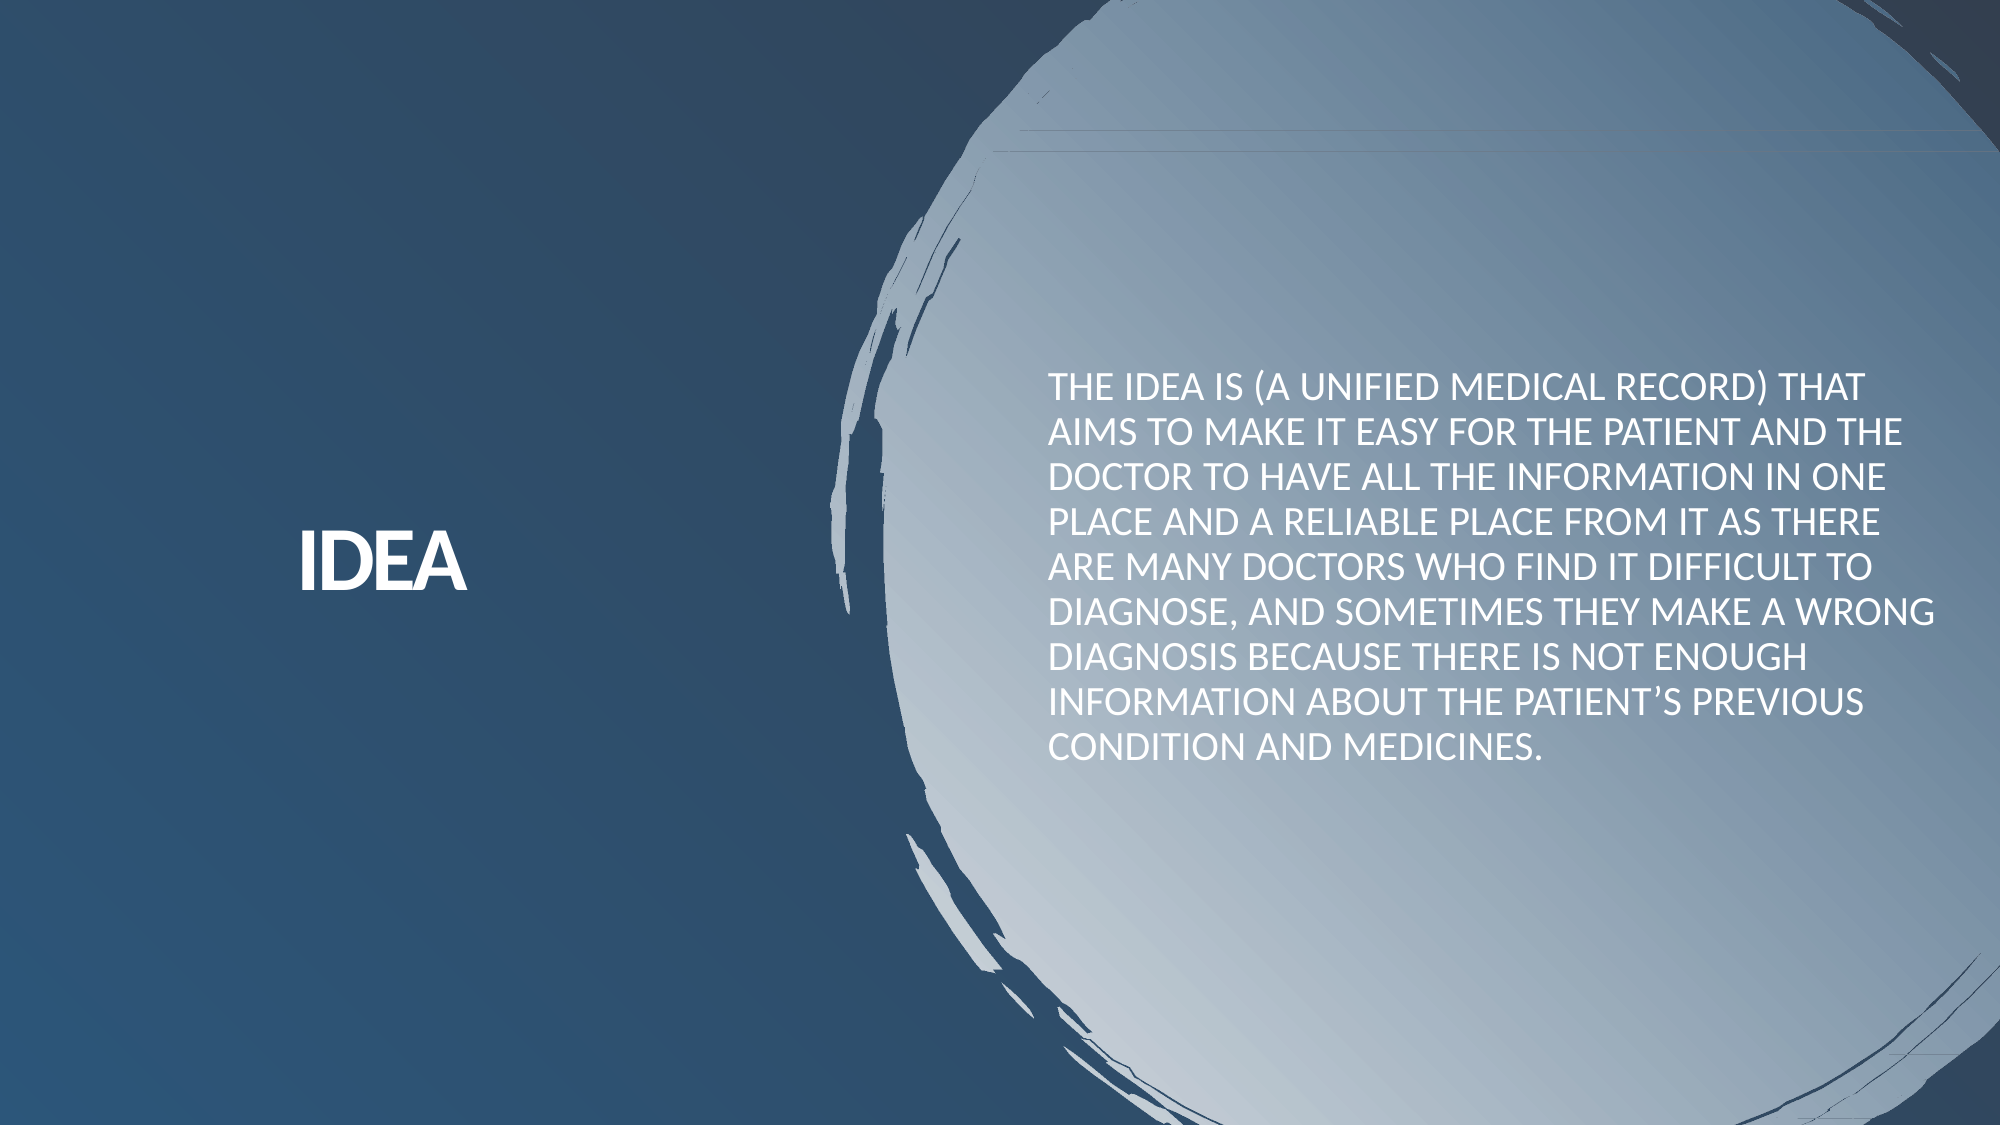

The idea is (a unified medical record) that aims to make it easy for the patient and the doctor to have all the information in one place and a reliable place from it as there are many doctors who find it difficult to diagnose, and sometimes they make a wrong diagnosis because there is not enough information about the patient’s previous condition and medicines.
# Idea